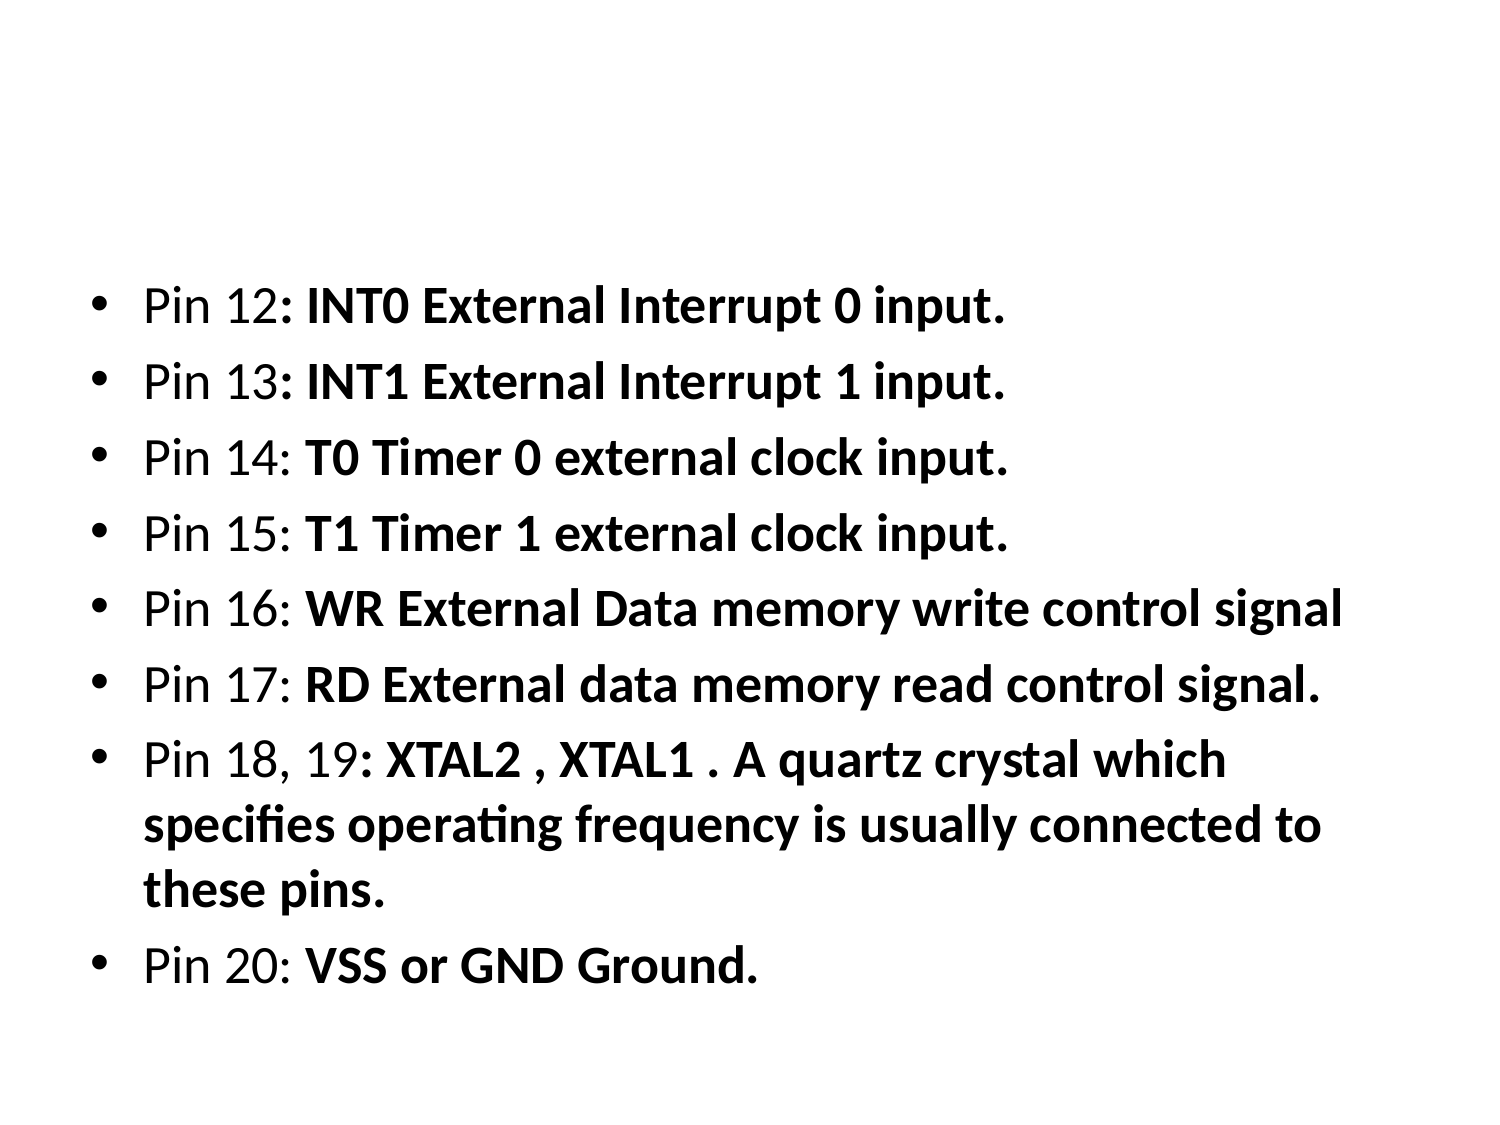

#
Pin 12: INT0 External Interrupt 0 input.
Pin 13: INT1 External Interrupt 1 input.
Pin 14: T0 Timer 0 external clock input.
Pin 15: T1 Timer 1 external clock input.
Pin 16: WR External Data memory write control signal
Pin 17: RD External data memory read control signal.
Pin 18, 19: XTAL2 , XTAL1 . A quartz crystal which specifies operating frequency is usually connected to these pins.
Pin 20: VSS or GND Ground.